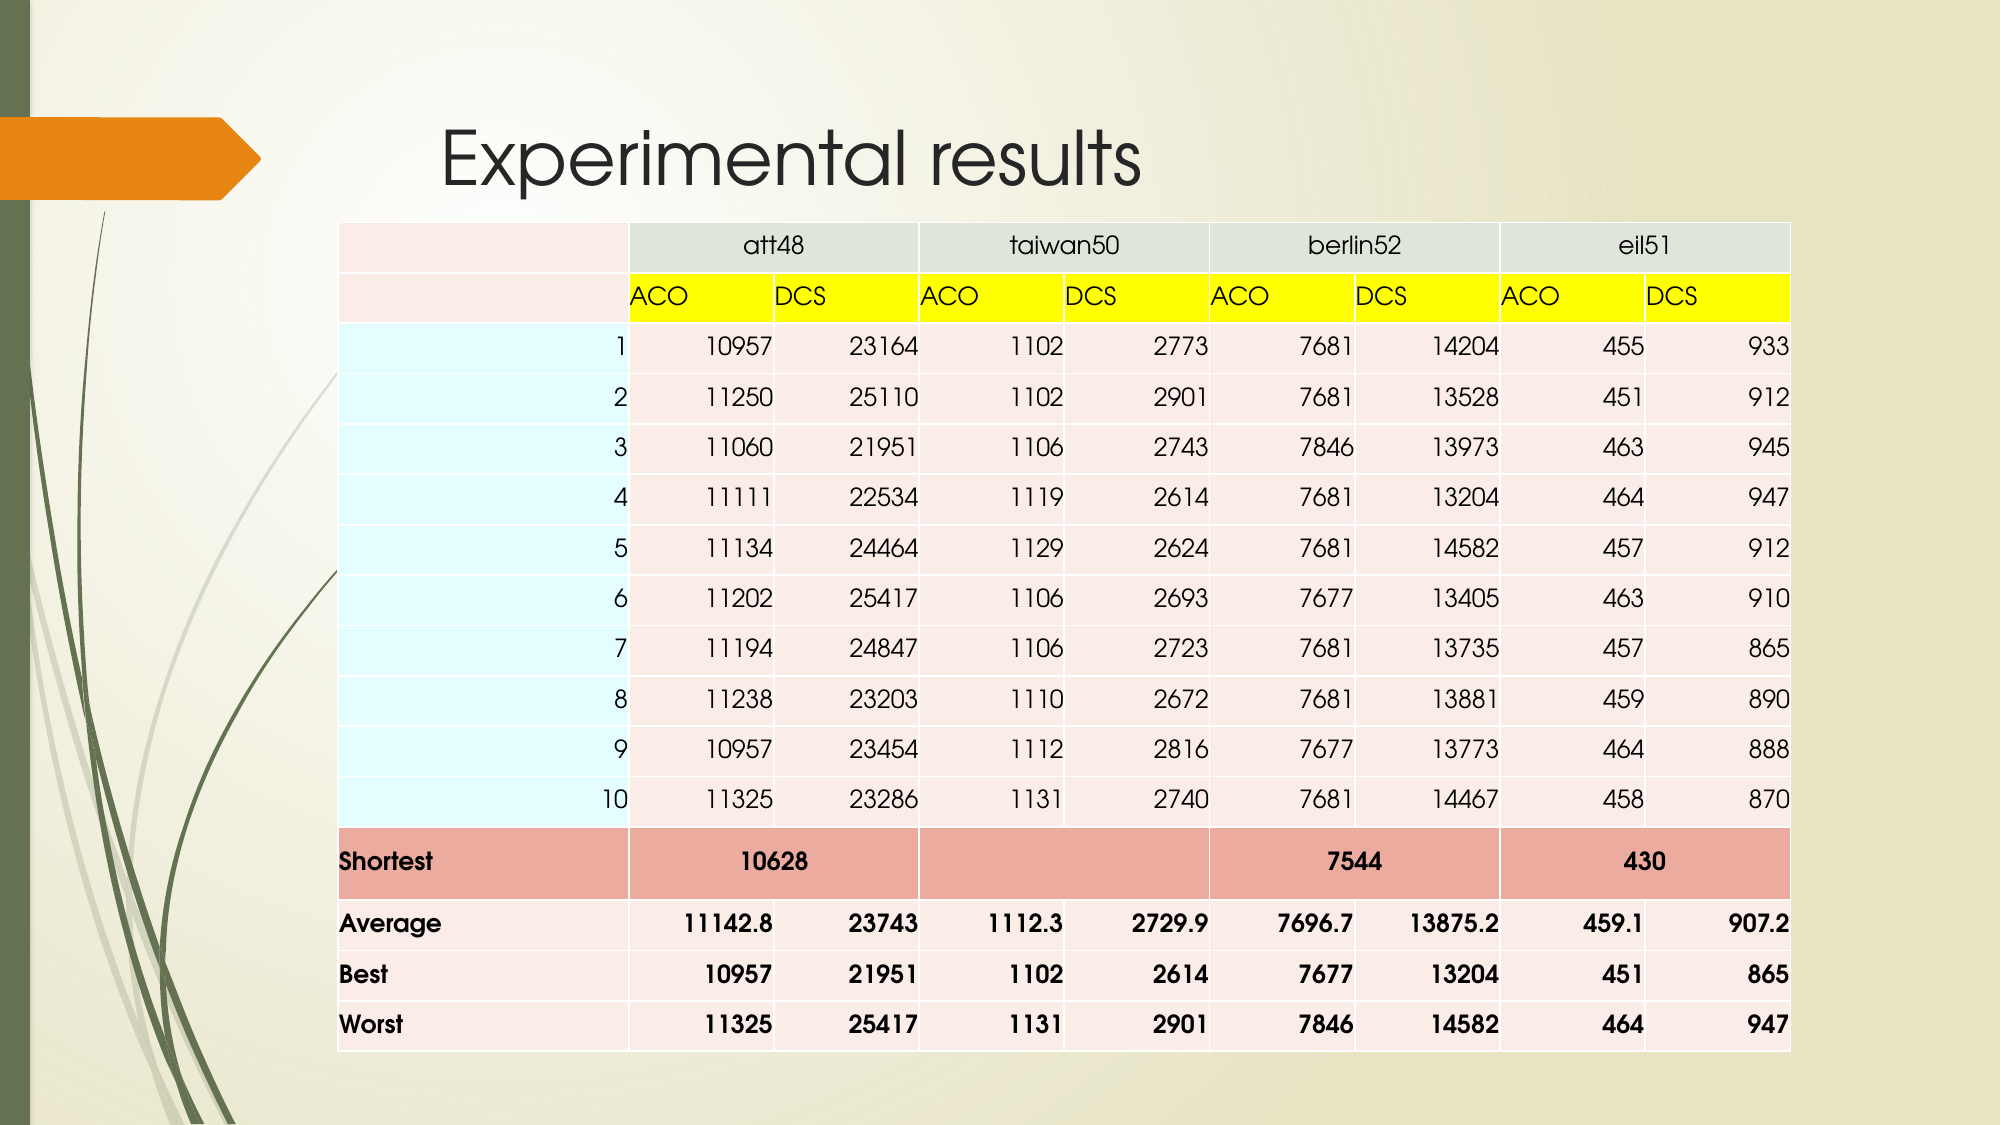

# Experimental results
|  | att48 |  | taiwan50 |  | berlin52 |  | eil51 |  |
| --- | --- | --- | --- | --- | --- | --- | --- | --- |
|  | ACO | DCS | ACO | DCS | ACO | DCS | ACO | DCS |
| 1 | 10957 | 23164 | 1102 | 2773 | 7681 | 14204 | 455 | 933 |
| 2 | 11250 | 25110 | 1102 | 2901 | 7681 | 13528 | 451 | 912 |
| 3 | 11060 | 21951 | 1106 | 2743 | 7846 | 13973 | 463 | 945 |
| 4 | 11111 | 22534 | 1119 | 2614 | 7681 | 13204 | 464 | 947 |
| 5 | 11134 | 24464 | 1129 | 2624 | 7681 | 14582 | 457 | 912 |
| 6 | 11202 | 25417 | 1106 | 2693 | 7677 | 13405 | 463 | 910 |
| 7 | 11194 | 24847 | 1106 | 2723 | 7681 | 13735 | 457 | 865 |
| 8 | 11238 | 23203 | 1110 | 2672 | 7681 | 13881 | 459 | 890 |
| 9 | 10957 | 23454 | 1112 | 2816 | 7677 | 13773 | 464 | 888 |
| 10 | 11325 | 23286 | 1131 | 2740 | 7681 | 14467 | 458 | 870 |
| Shortest | 10628 |  |  |  | 7544 |  | 430 |  |
| Average | 11142.8 | 23743 | 1112.3 | 2729.9 | 7696.7 | 13875.2 | 459.1 | 907.2 |
| Best | 10957 | 21951 | 1102 | 2614 | 7677 | 13204 | 451 | 865 |
| Worst | 11325 | 25417 | 1131 | 2901 | 7846 | 14582 | 464 | 947 |